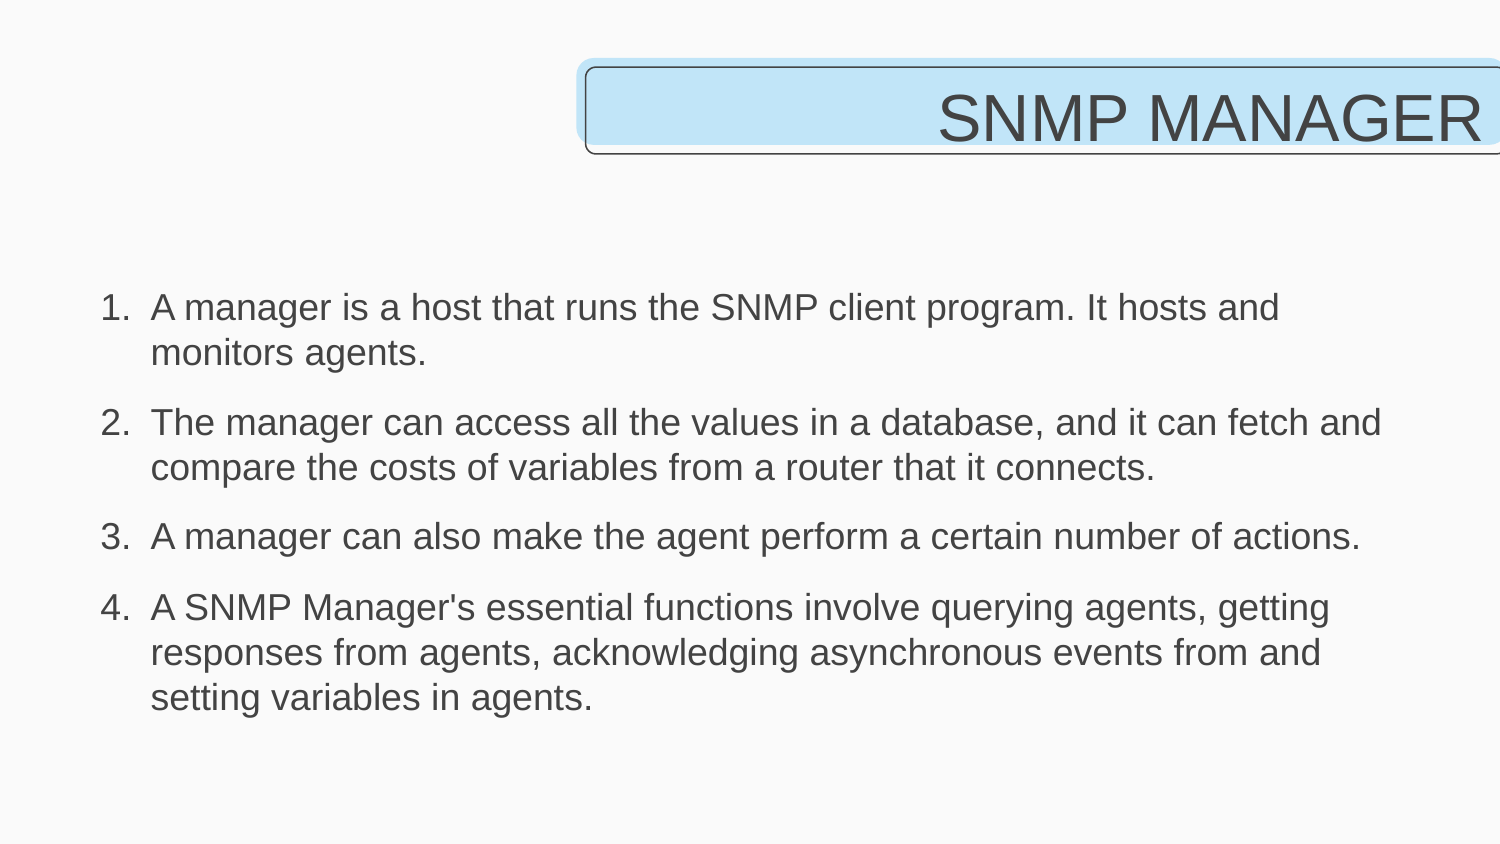

# SNMP MANAGER
A manager is a host that runs the SNMP client program. It hosts and monitors agents.
The manager can access all the values in a database, and it can fetch and compare the costs of variables from a router that it connects.
A manager can also make the agent perform a certain number of actions.
A SNMP Manager's essential functions involve querying agents, getting responses from agents, acknowledging asynchronous events from and setting variables in agents.